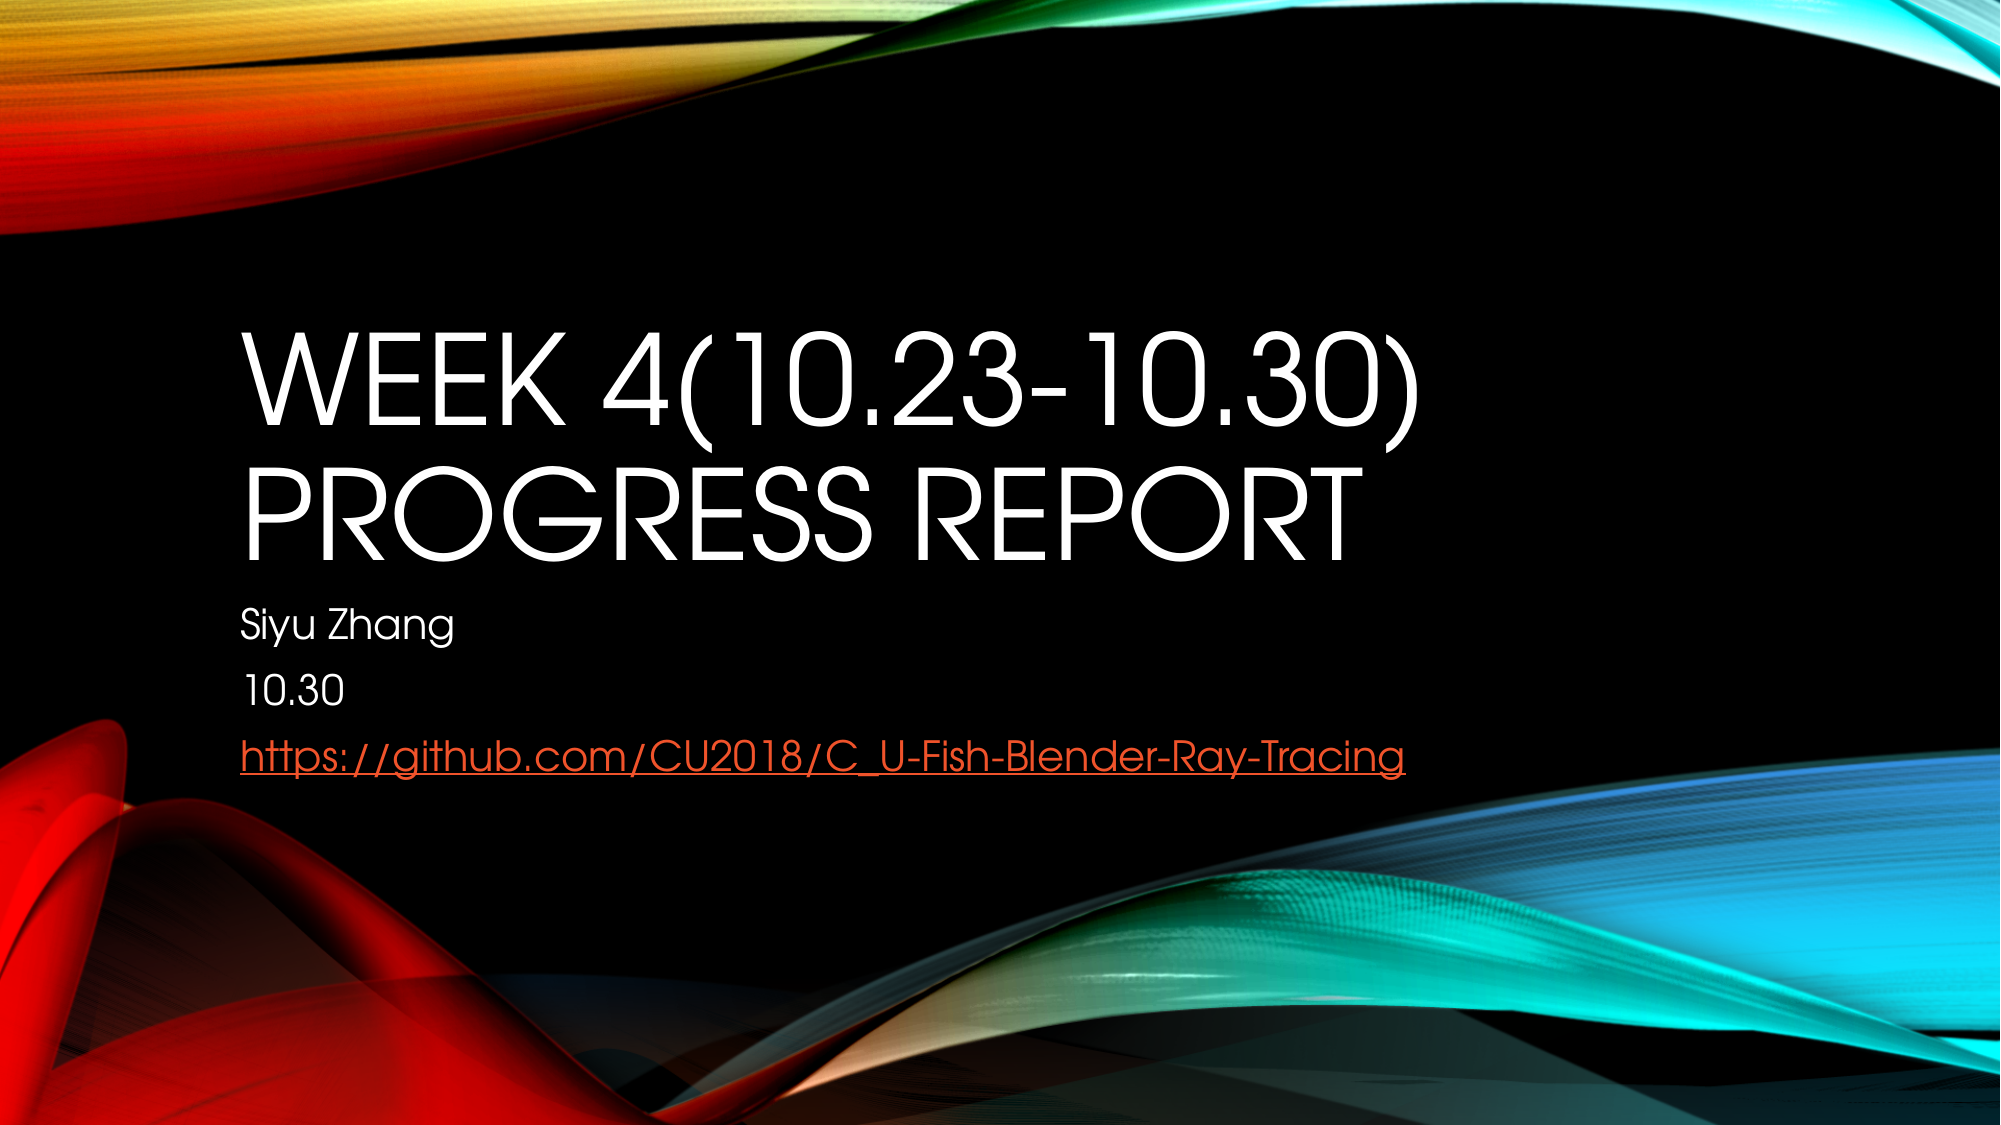

# Week 4(10.23-10.30) Progress Report
Siyu Zhang
10.30
https://github.com/CU2018/C_U-Fish-Blender-Ray-Tracing